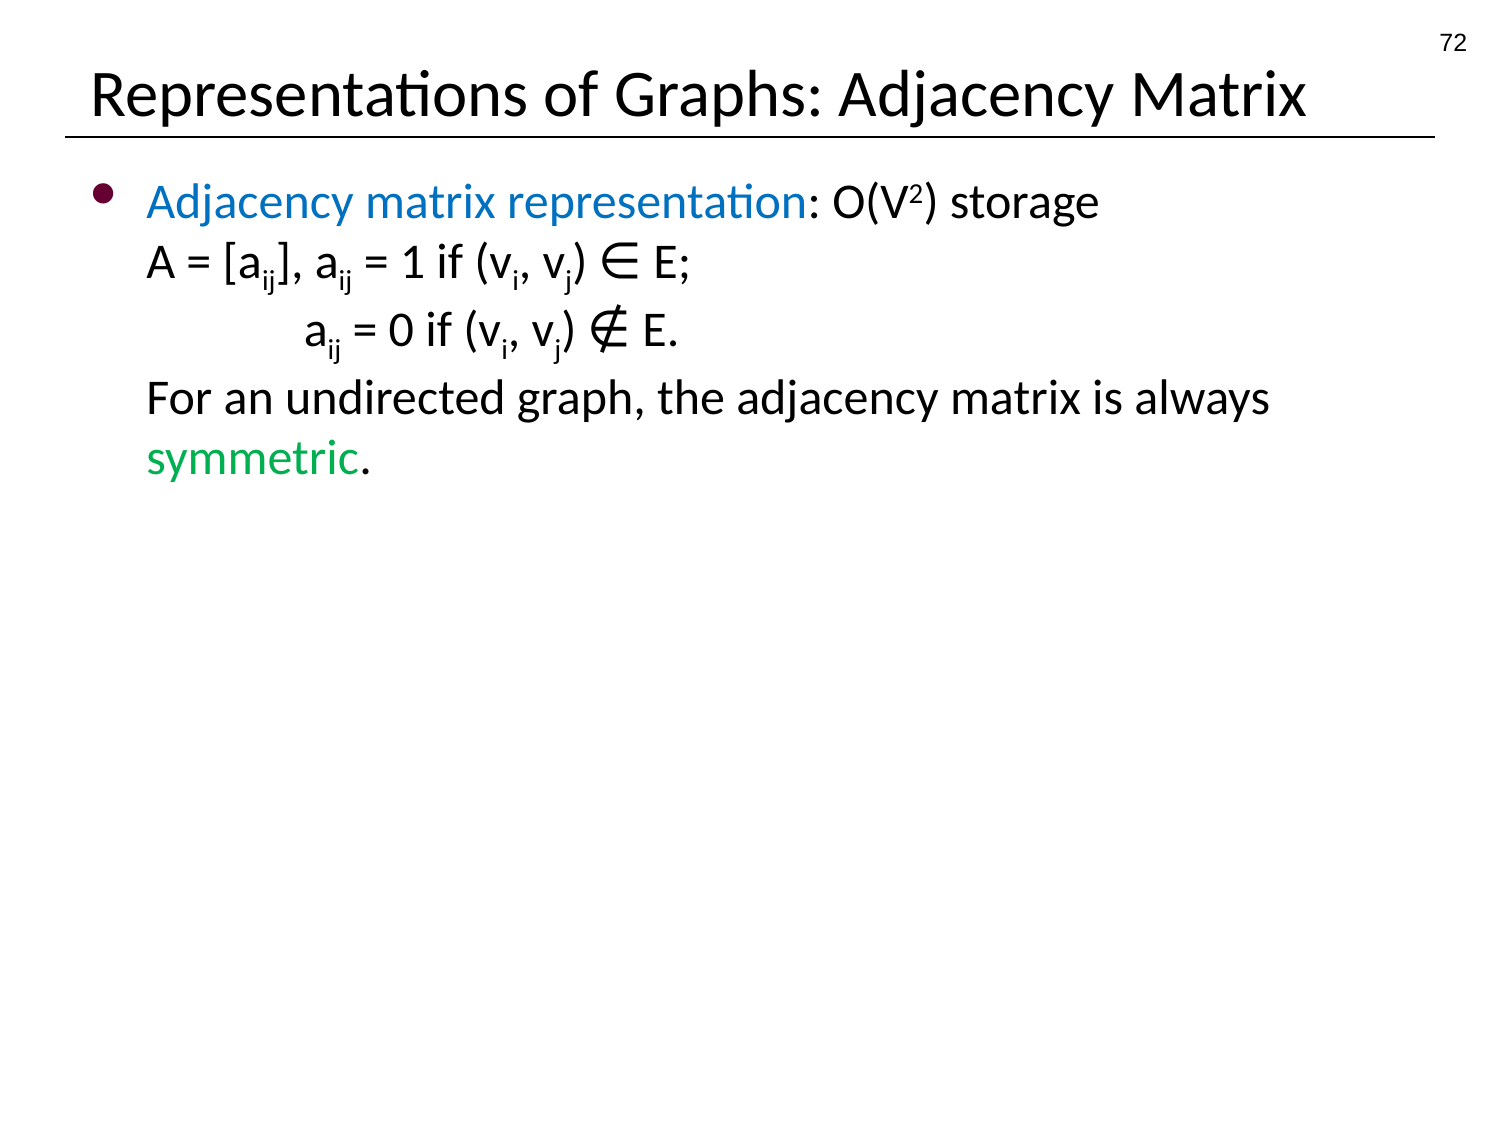

72
# Representations of Graphs: Adjacency Matrix
Adjacency matrix representation: O(V2) storage
A = [aij], aij = 1 if (vi, vj) ∈ E;
              aij = 0 if (vi, vj) ∉ E.
For an undirected graph, the adjacency matrix is always symmetric.